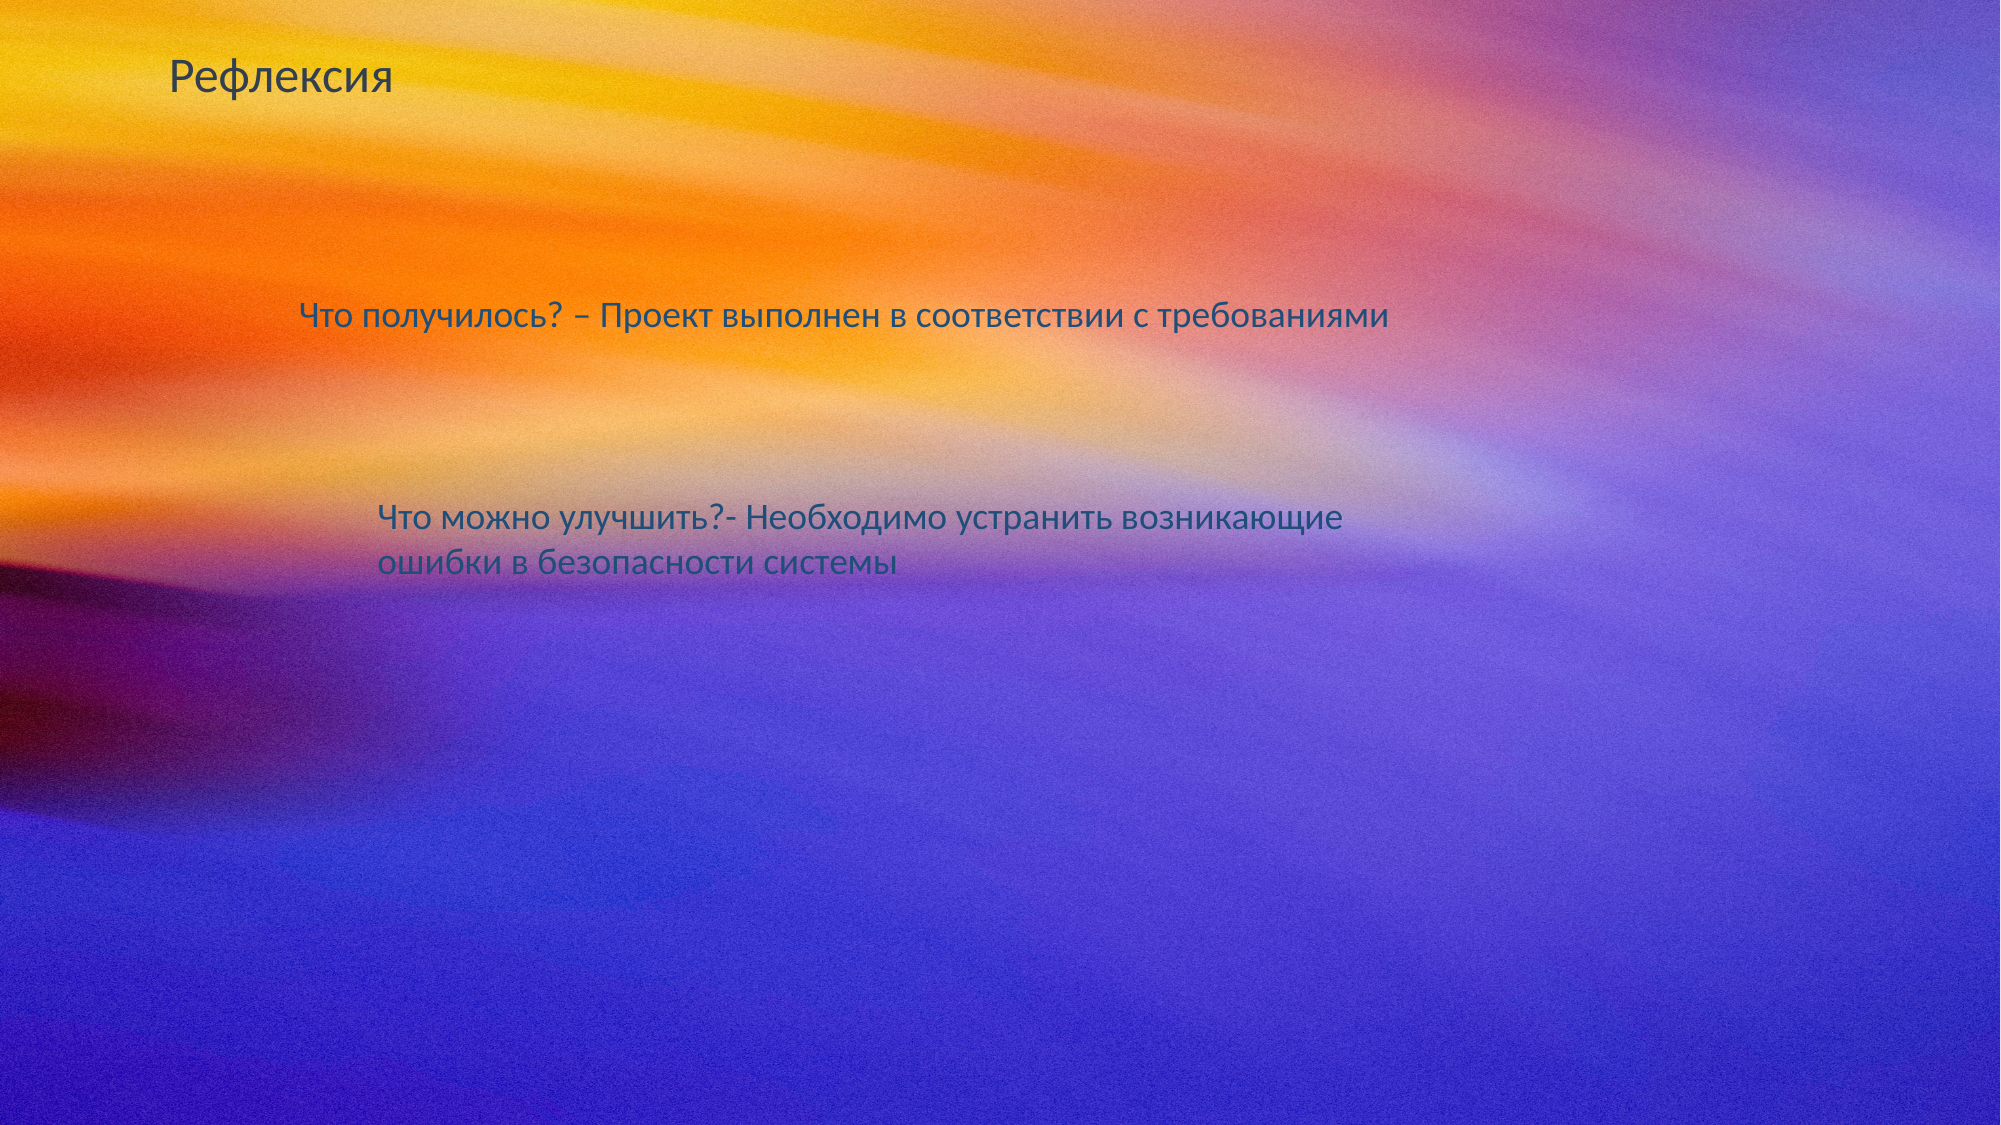

Рефлексия
Что получилось? – Проект выполнен в соответствии с требованиями

Что можно улучшить?- Необходимо устранить возникающие ошибки в безопасности системы